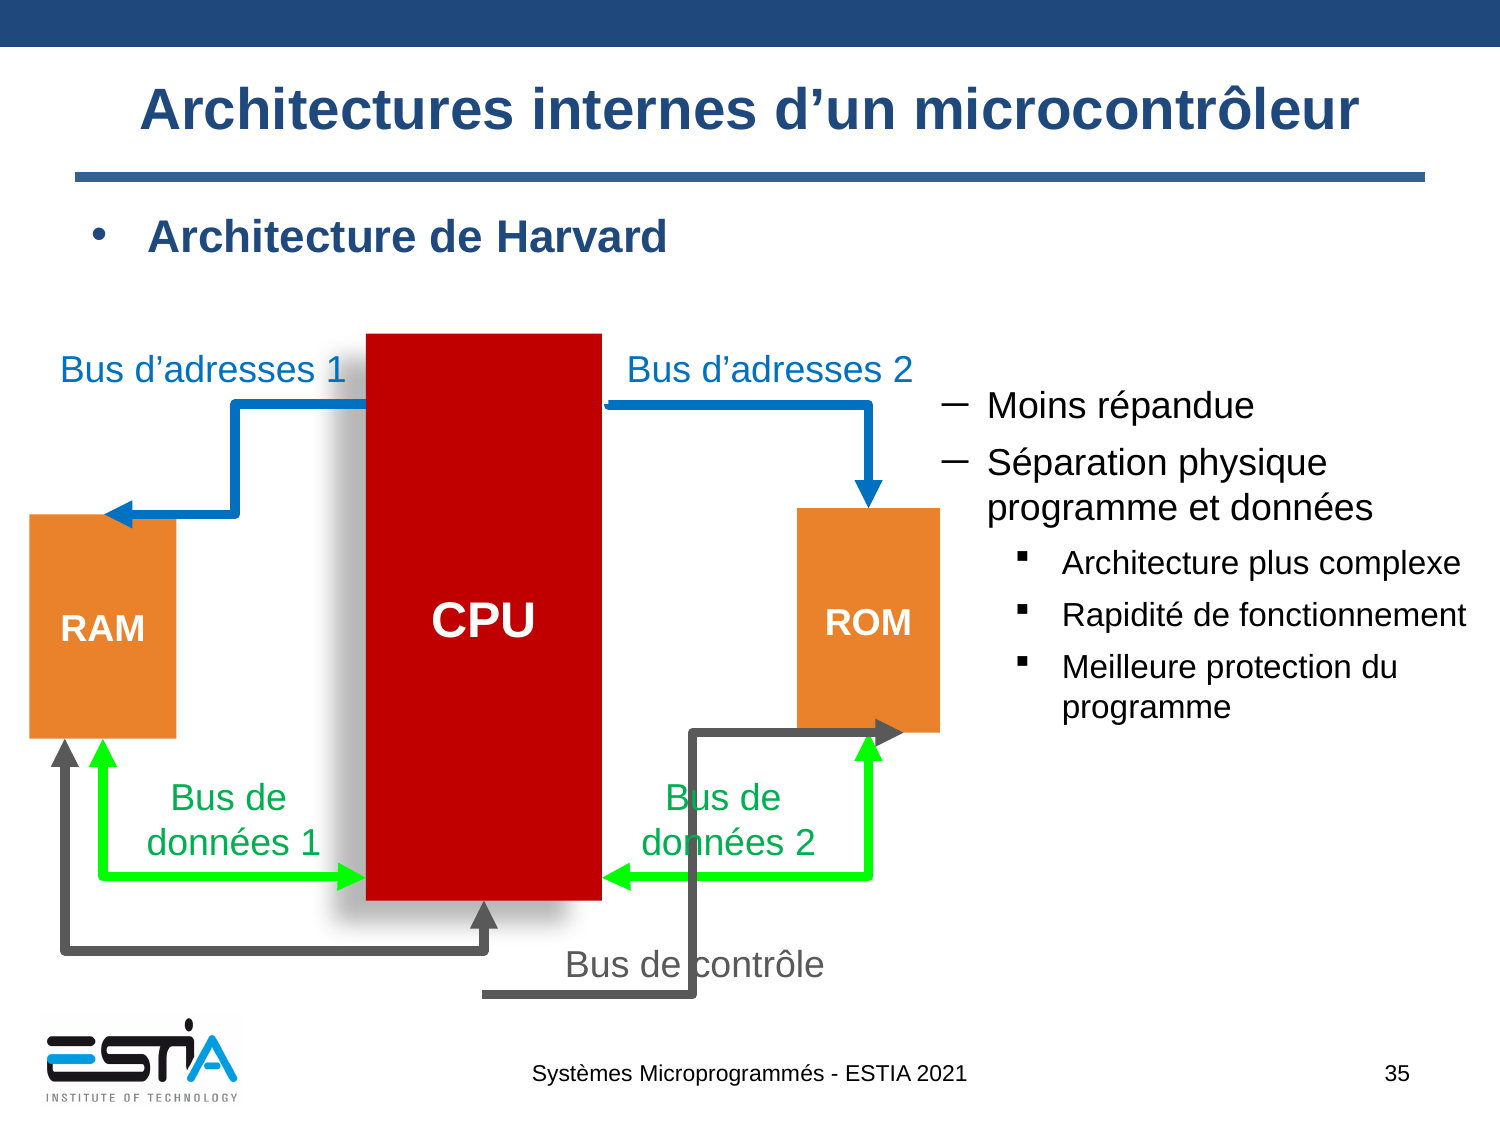

# Architectures internes d’un microcontrôleur
Architecture de Harvard

CPU
Bus d’adresses 1
Bus d’adresses 2
Moins répandue
Séparation physique programme et données
Architecture plus complexe
Rapidité de fonctionnement
Meilleure protection du programme
ROM
RAM
Bus de
données 1
Bus de
données 2
Bus de contrôle
Systèmes Microprogrammés - ESTIA 2021
35